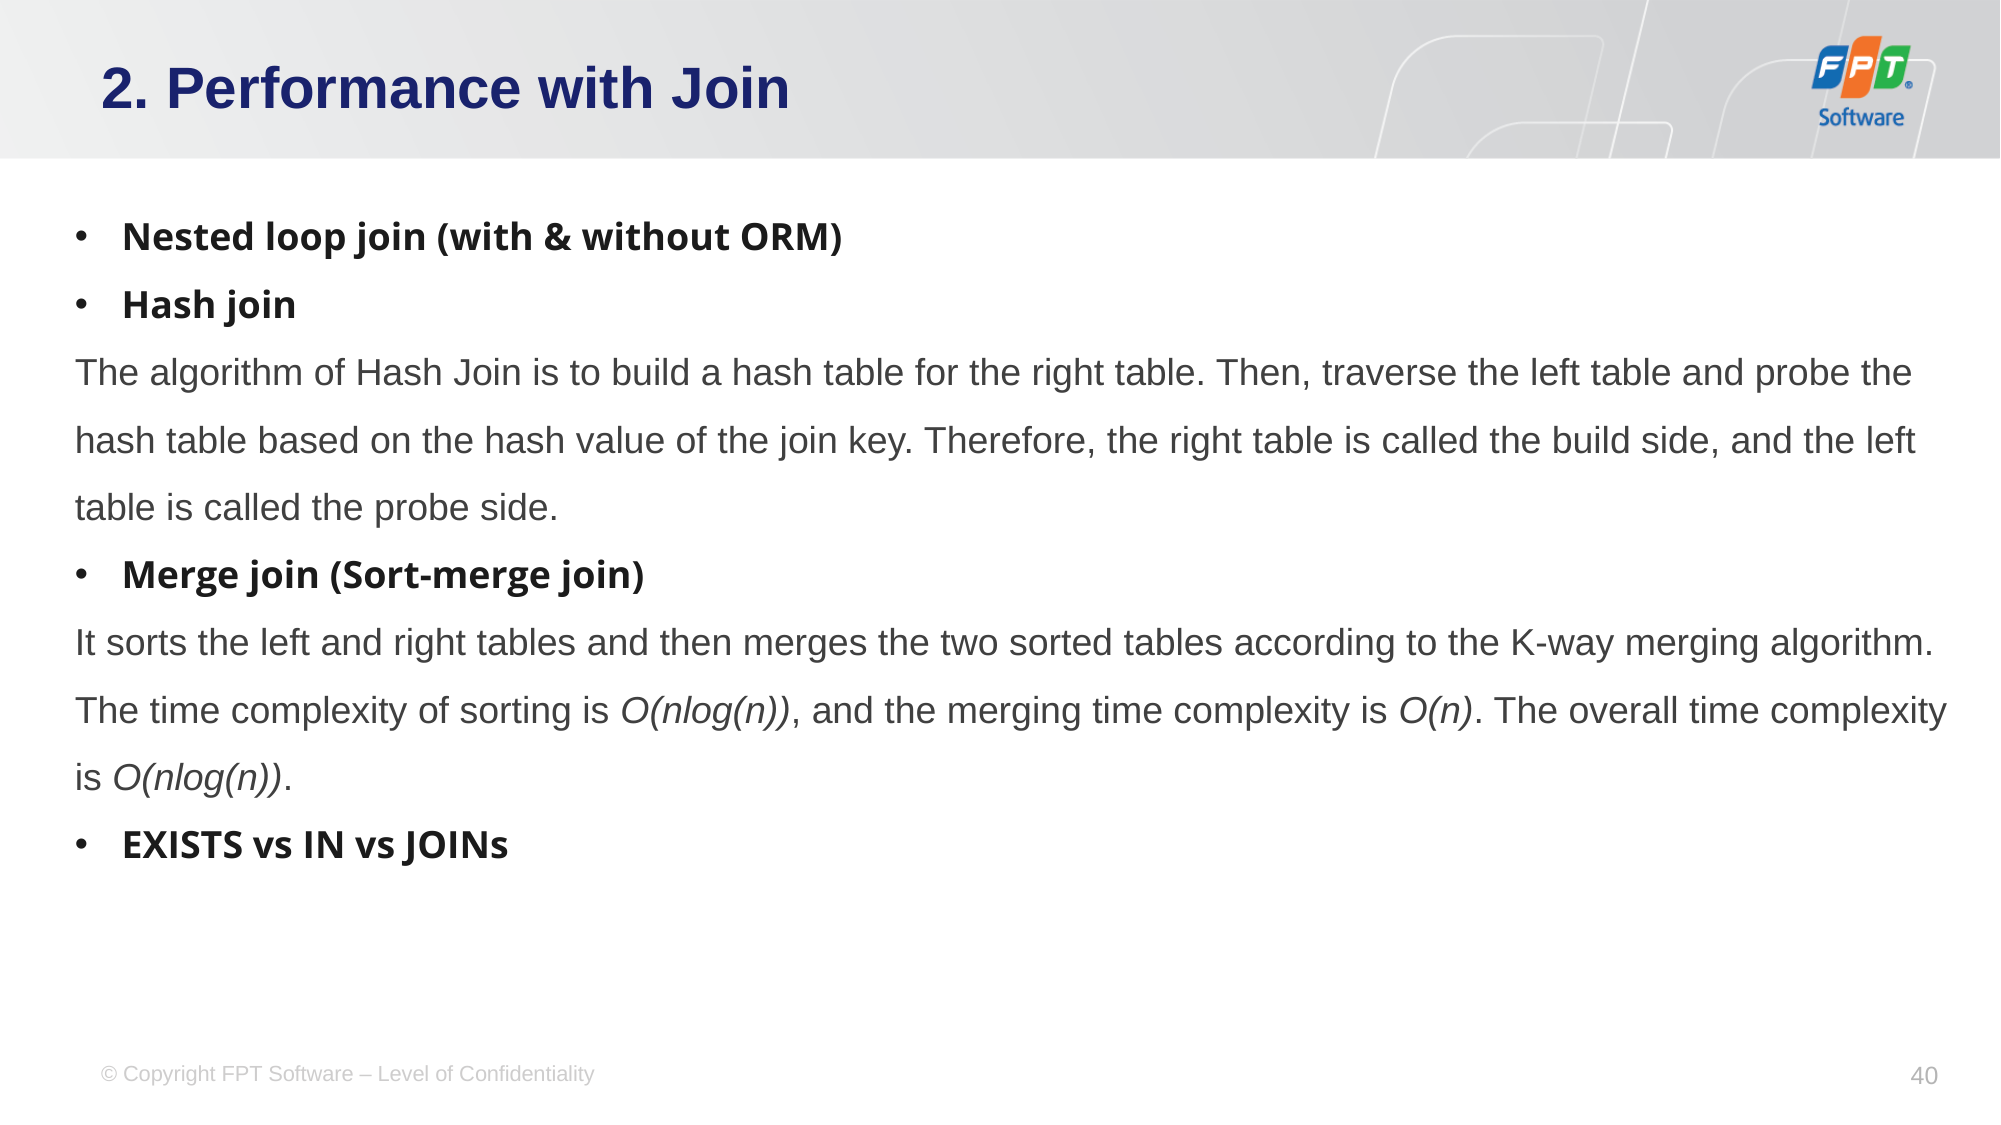

# 2. Performance with Join
Nested loop join (with & without ORM)
Hash join
The algorithm of Hash Join is to build a hash table for the right table. Then, traverse the left table and probe the hash table based on the hash value of the join key. Therefore, the right table is called the build side, and the left table is called the probe side.
Merge join (Sort-merge join)
It sorts the left and right tables and then merges the two sorted tables according to the K-way merging algorithm. The time complexity of sorting is O(nlog(n)), and the merging time complexity is O(n). The overall time complexity is O(nlog(n)).
EXISTS vs IN vs JOINs

40